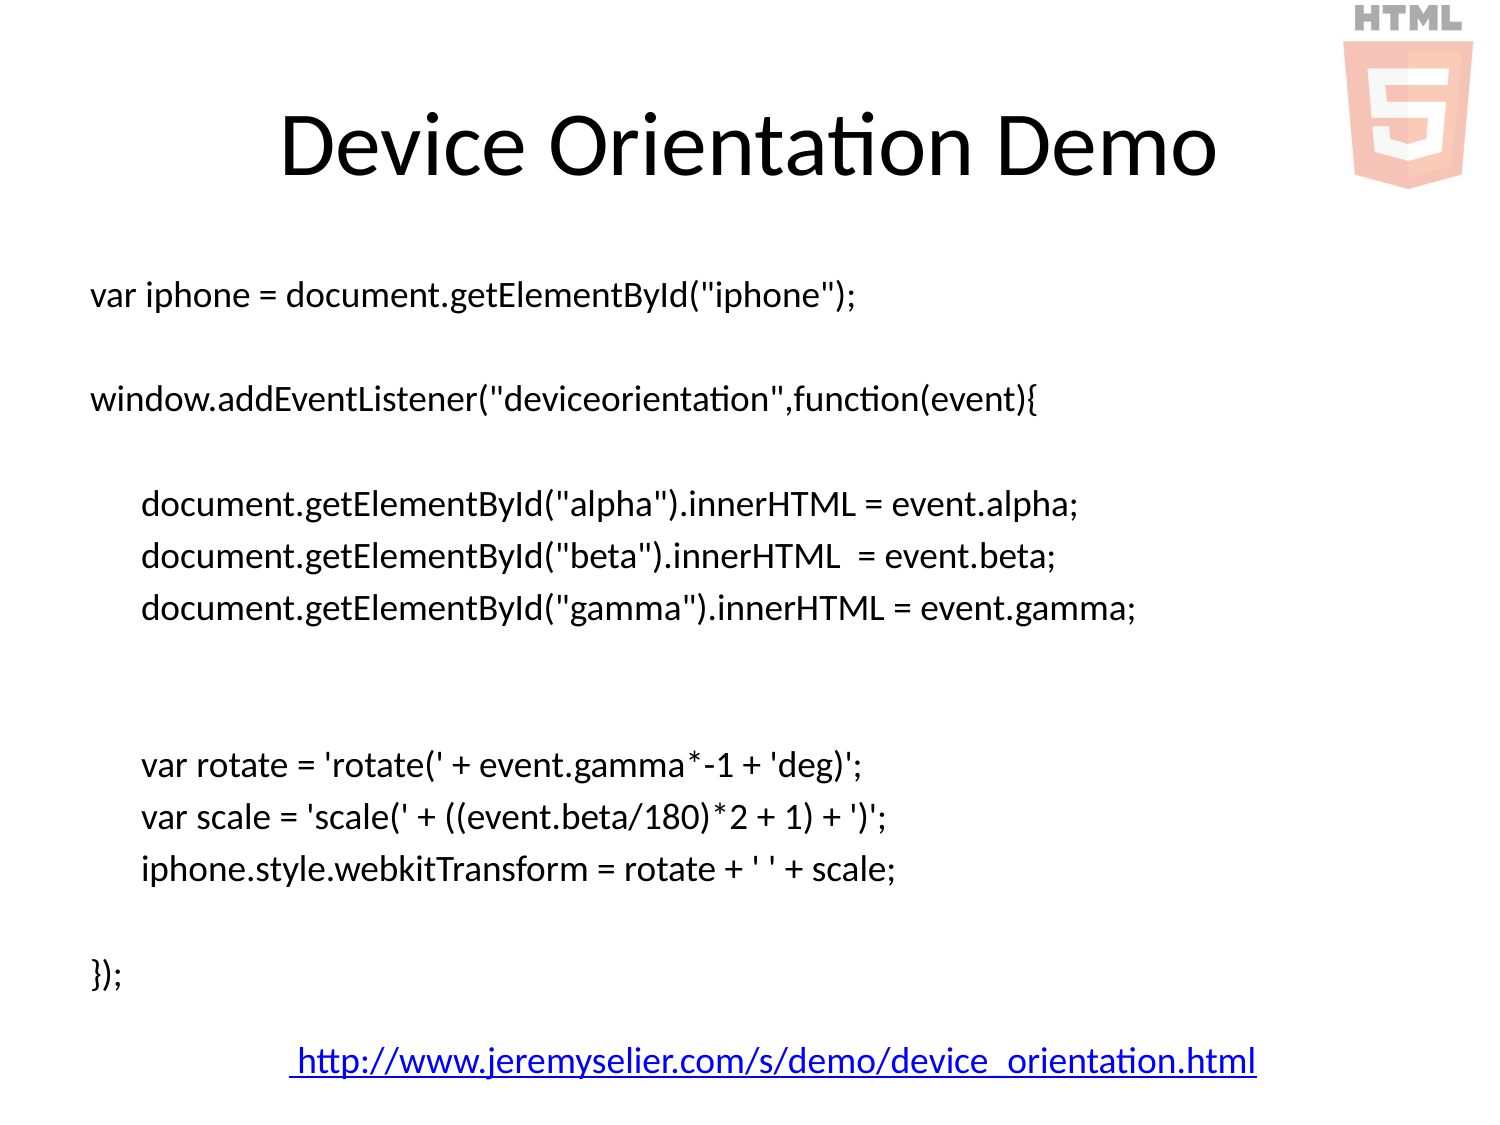

# Device Orientation Demo
var iphone = document.getElementById("iphone");

window.addEventListener("deviceorientation",function(event){

      document.getElementById("alpha").innerHTML = event.alpha;
      document.getElementById("beta").innerHTML  = event.beta;
      document.getElementById("gamma").innerHTML = event.gamma;

      var rotate = 'rotate(' + event.gamma*-1 + 'deg)';
      var scale = 'scale(' + ((event.beta/180)*2 + 1) + ')';
      iphone.style.webkitTransform = rotate + ' ' + scale;

});
 http://www.jeremyselier.com/s/demo/device_orientation.html